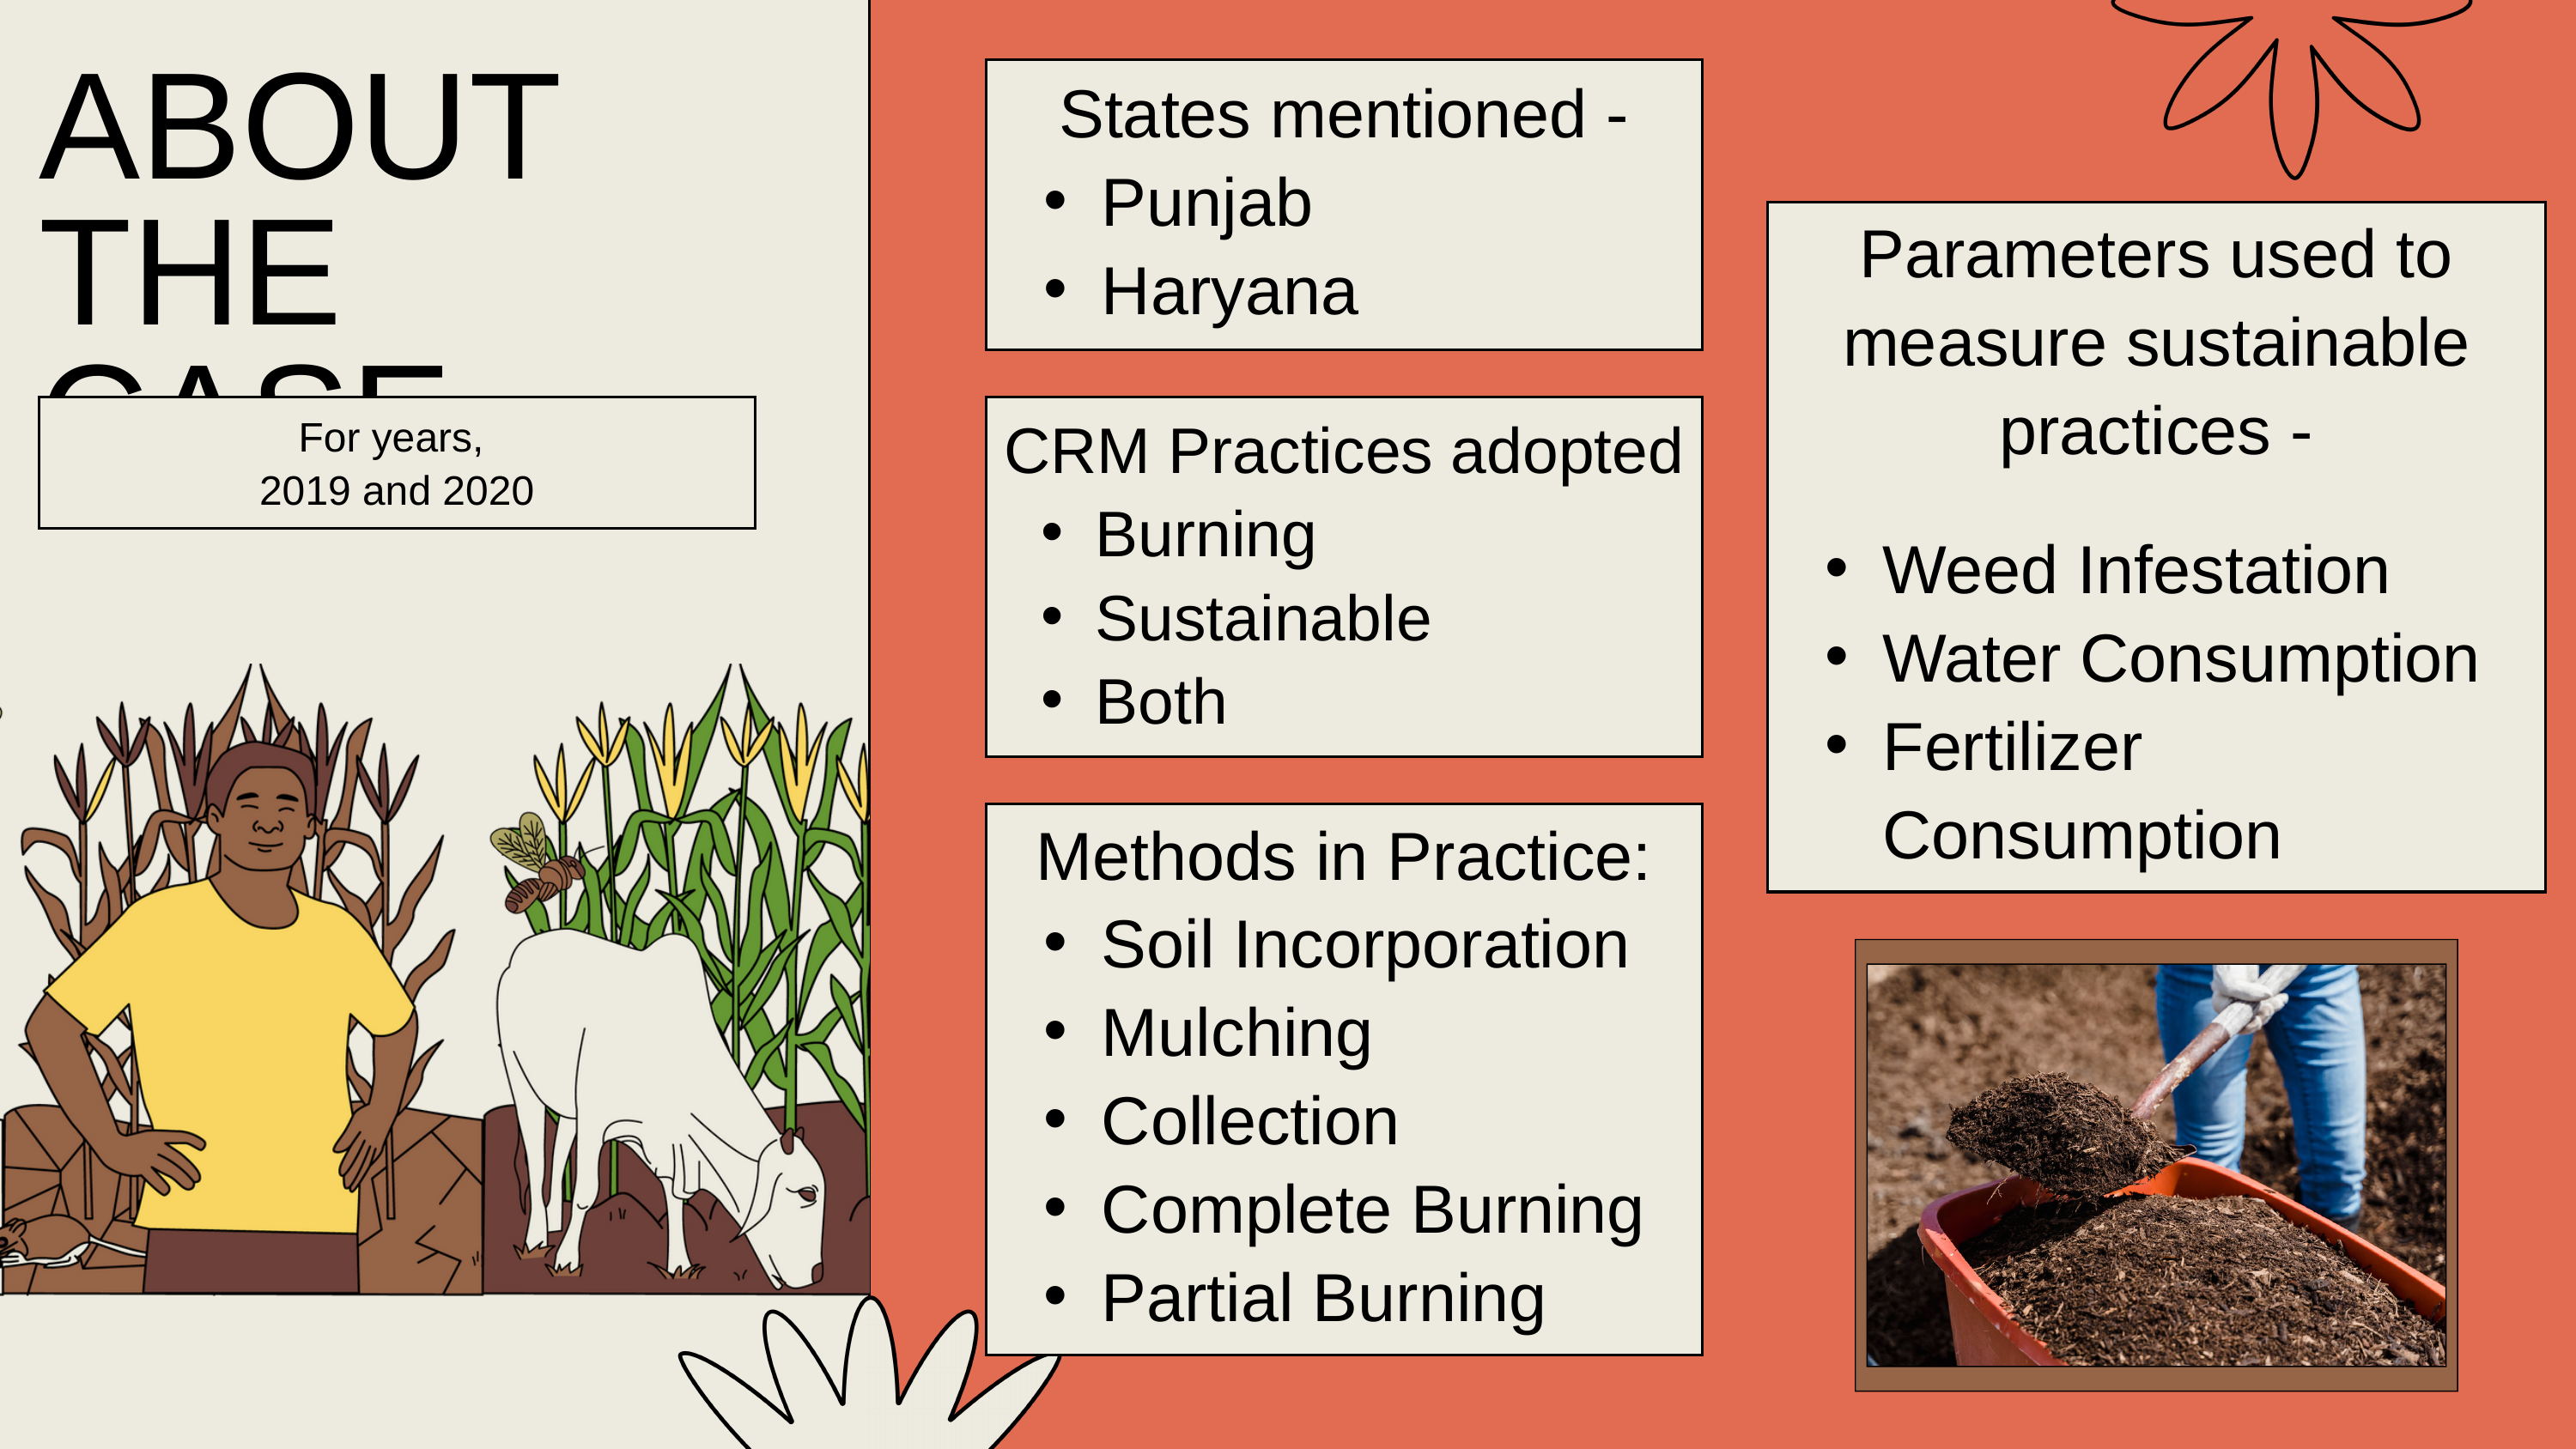

States mentioned -
Punjab
Haryana
ABOUT THE CASE..

Parameters used to measure sustainable practices -

Weed Infestation
Water Consumption
Fertilizer Consumption

For years,
2019 and 2020

CRM Practices adopted
Burning
Sustainable
Both

Methods in Practice:
Soil Incorporation
Mulching
Collection
Complete Burning
Partial Burning